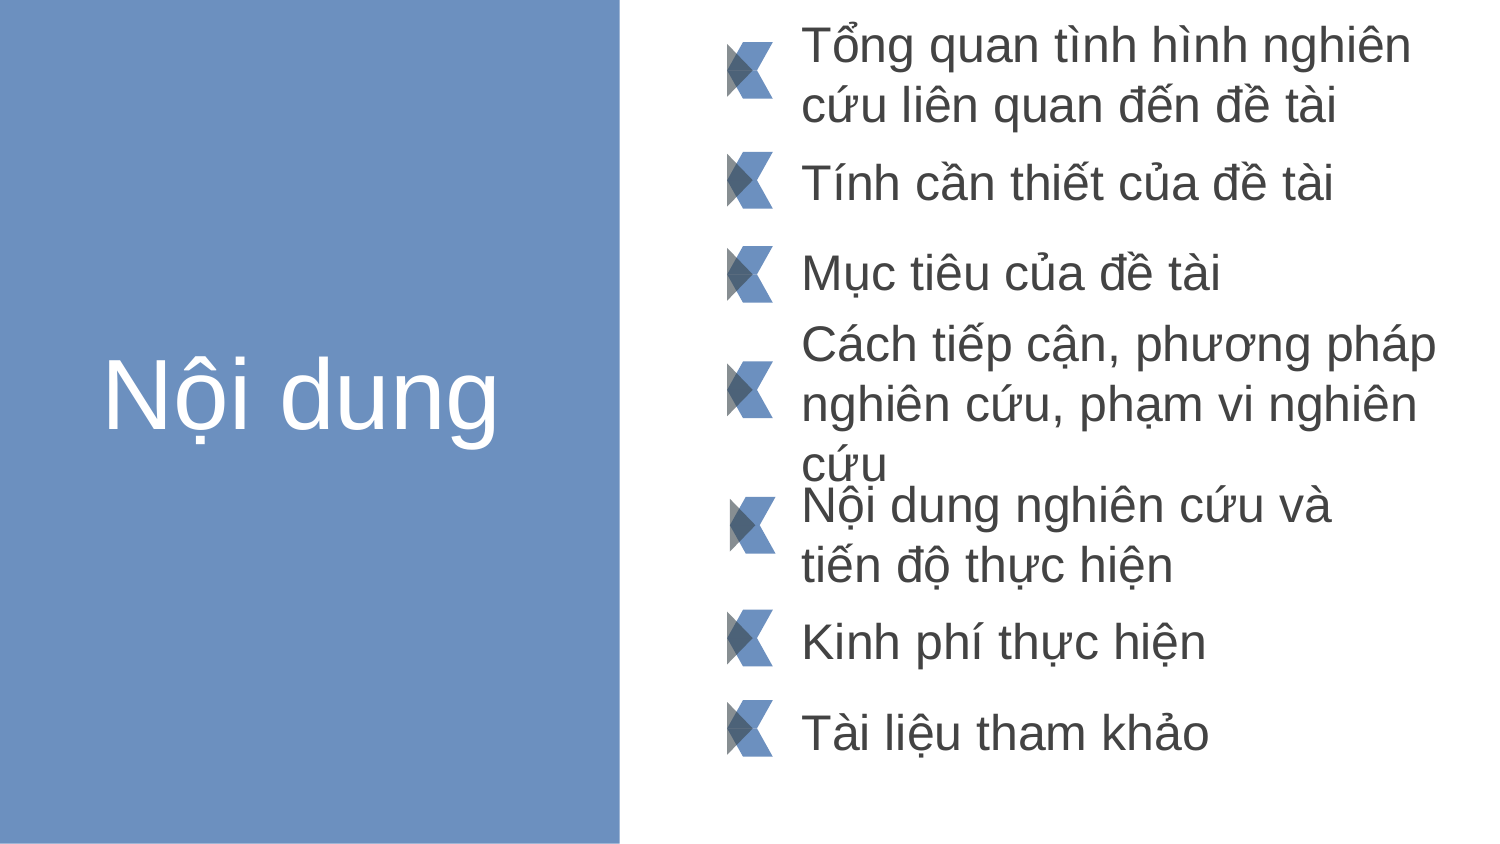

Tổng quan tình hình nghiên cứu liên quan đến đề tài

Tính cần thiết của đề tài

Mục tiêu của đề tài

# Nội dung

Cách tiếp cận, phương pháp nghiên cứu, phạm vi nghiên cứu
Nội dung nghiên cứu và tiến độ thực hiện

Kinh phí thực hiện

Tài liệu tham khảo